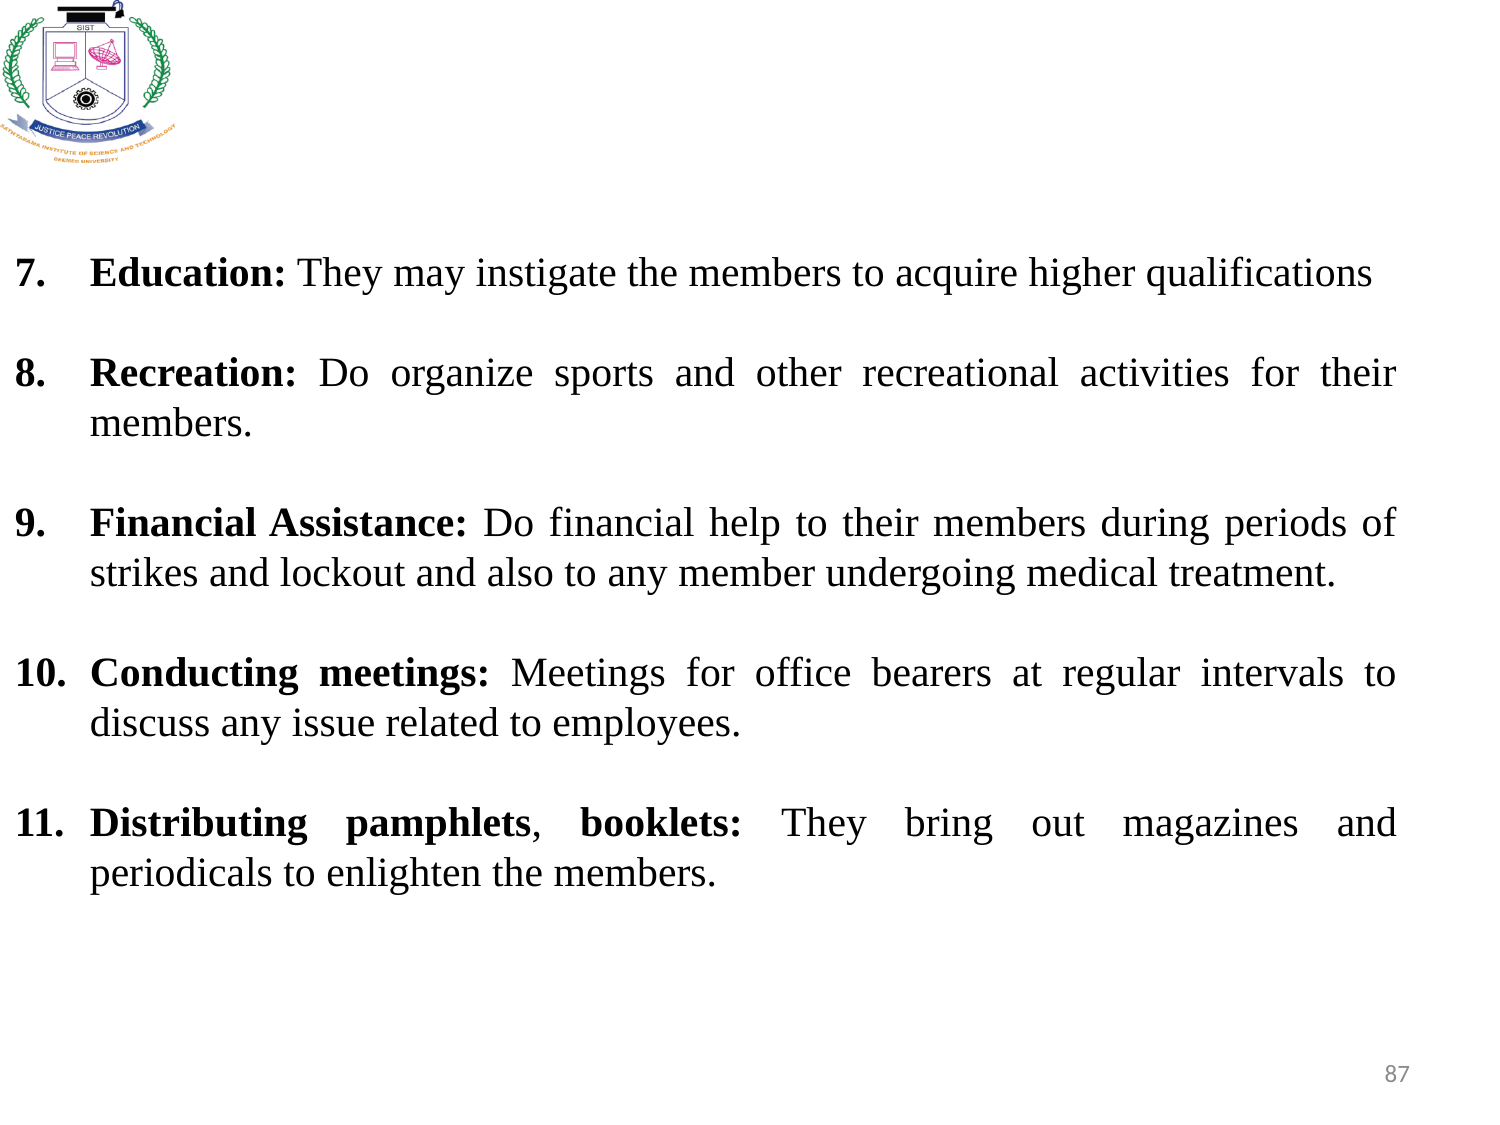

Education: They may instigate the members to acquire higher qualifications

Recreation: Do organize sports and other recreational activities for their members.

Financial Assistance: Do financial help to their members during periods of strikes and lockout and also to any member undergoing medical treatment.

Conducting meetings: Meetings for office bearers at regular intervals to discuss any issue related to employees.

Distributing pamphlets, booklets: They bring out magazines and periodicals to enlighten the members.
87